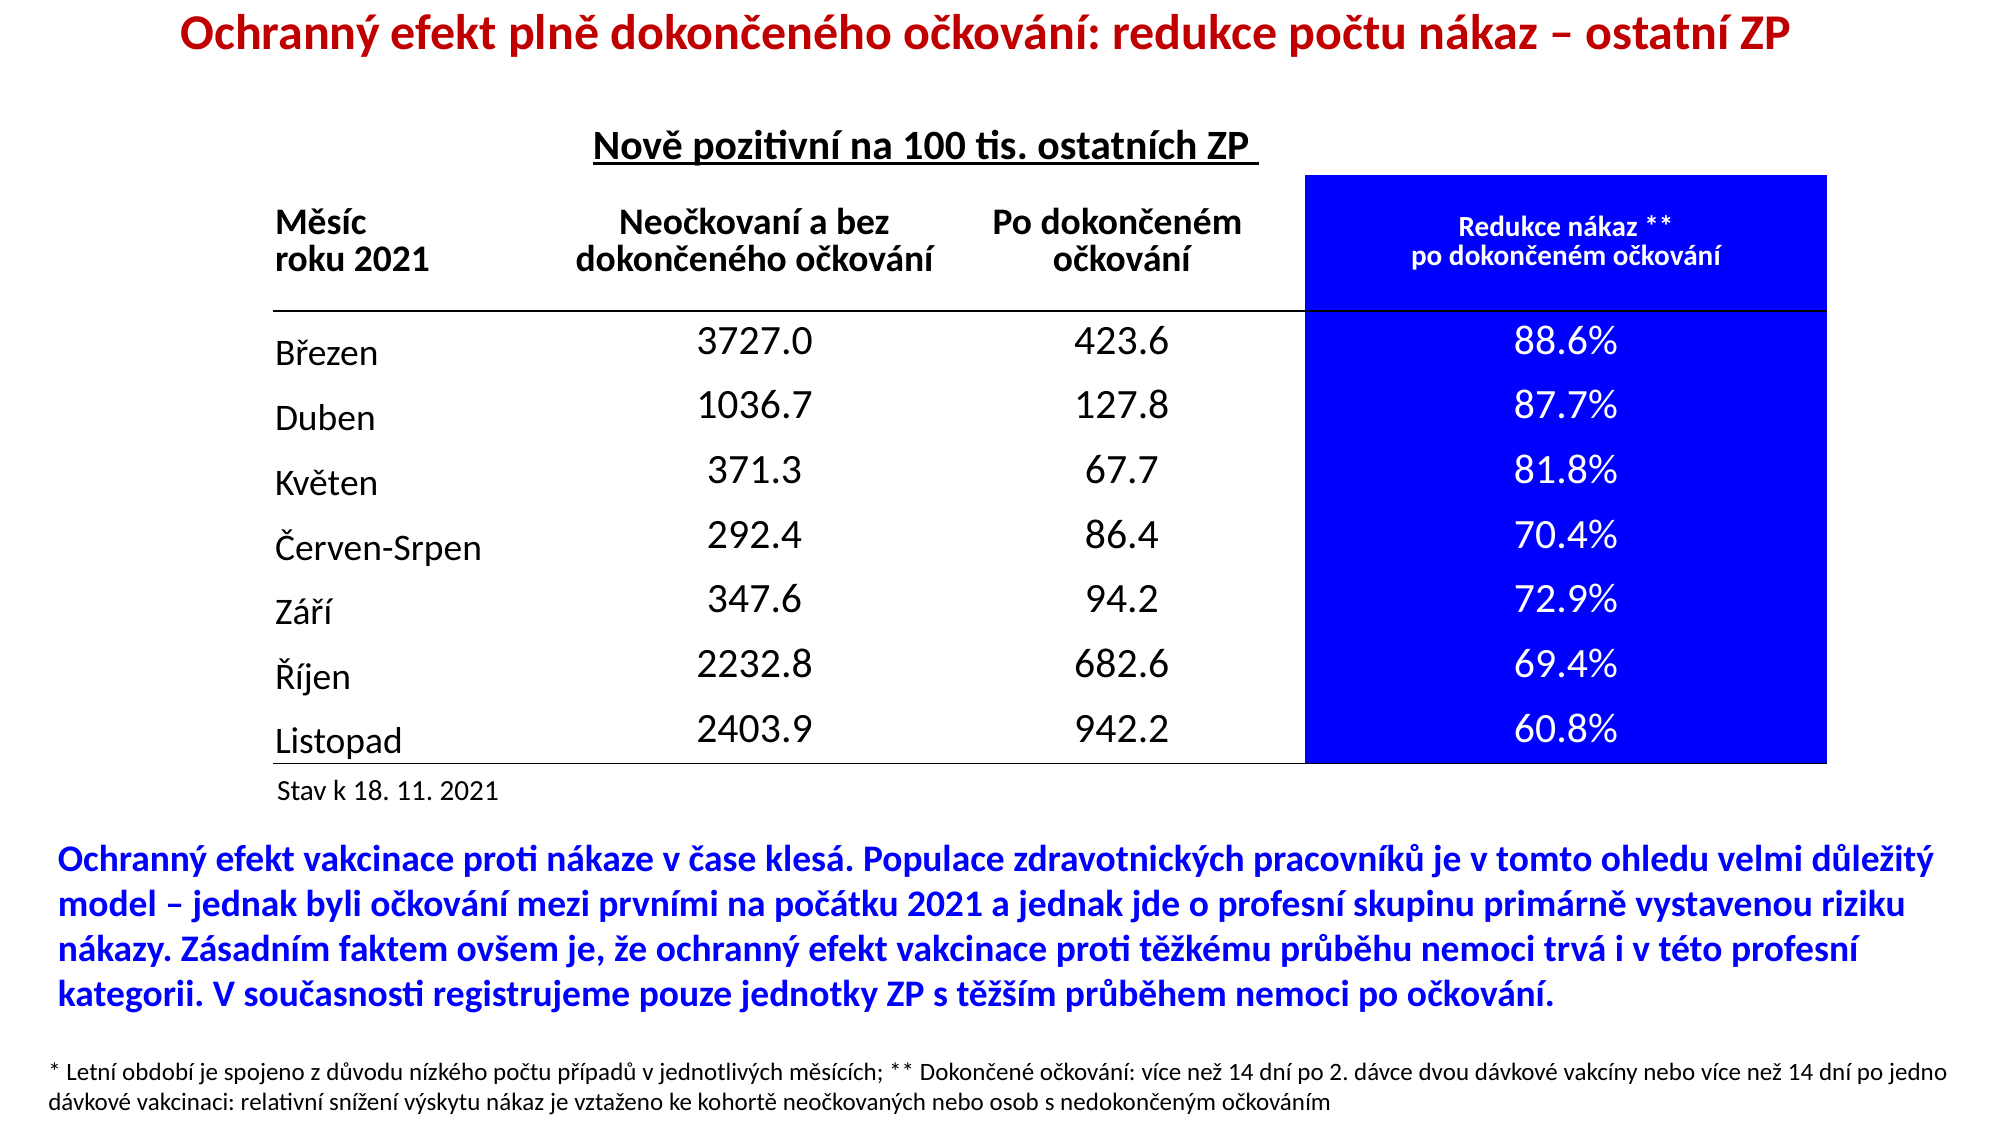

Ochranný efekt plně dokončeného očkování: redukce počtu nákaz – ostatní ZP
|  |  |  |  |
| --- | --- | --- | --- |
| Měsíc roku 2021 | Neočkovaní a bez dokončeného očkování | Po dokončeném očkování | Redukce nákaz \*\* po dokončeném očkování |
| Březen | 3727.0 | 423.6 | 88.6% |
| Duben | 1036.7 | 127.8 | 87.7% |
| Květen | 371.3 | 67.7 | 81.8% |
| Červen-Srpen | 292.4 | 86.4 | 70.4% |
| Září | 347.6 | 94.2 | 72.9% |
| Říjen | 2232.8 | 682.6 | 69.4% |
| Listopad | 2403.9 | 942.2 | 60.8% |
Nově pozitivní na 100 tis. ostatních ZP
Stav k 18. 11. 2021
Ochranný efekt vakcinace proti nákaze v čase klesá. Populace zdravotnických pracovníků je v tomto ohledu velmi důležitý model – jednak byli očkování mezi prvními na počátku 2021 a jednak jde o profesní skupinu primárně vystavenou riziku nákazy. Zásadním faktem ovšem je, že ochranný efekt vakcinace proti těžkému průběhu nemoci trvá i v této profesní kategorii. V současnosti registrujeme pouze jednotky ZP s těžším průběhem nemoci po očkování.
* Letní období je spojeno z důvodu nízkého počtu případů v jednotlivých měsících; ** Dokončené očkování: více než 14 dní po 2. dávce dvou dávkové vakcíny nebo více než 14 dní po jedno dávkové vakcinaci: relativní snížení výskytu nákaz je vztaženo ke kohortě neočkovaných nebo osob s nedokončeným očkováním